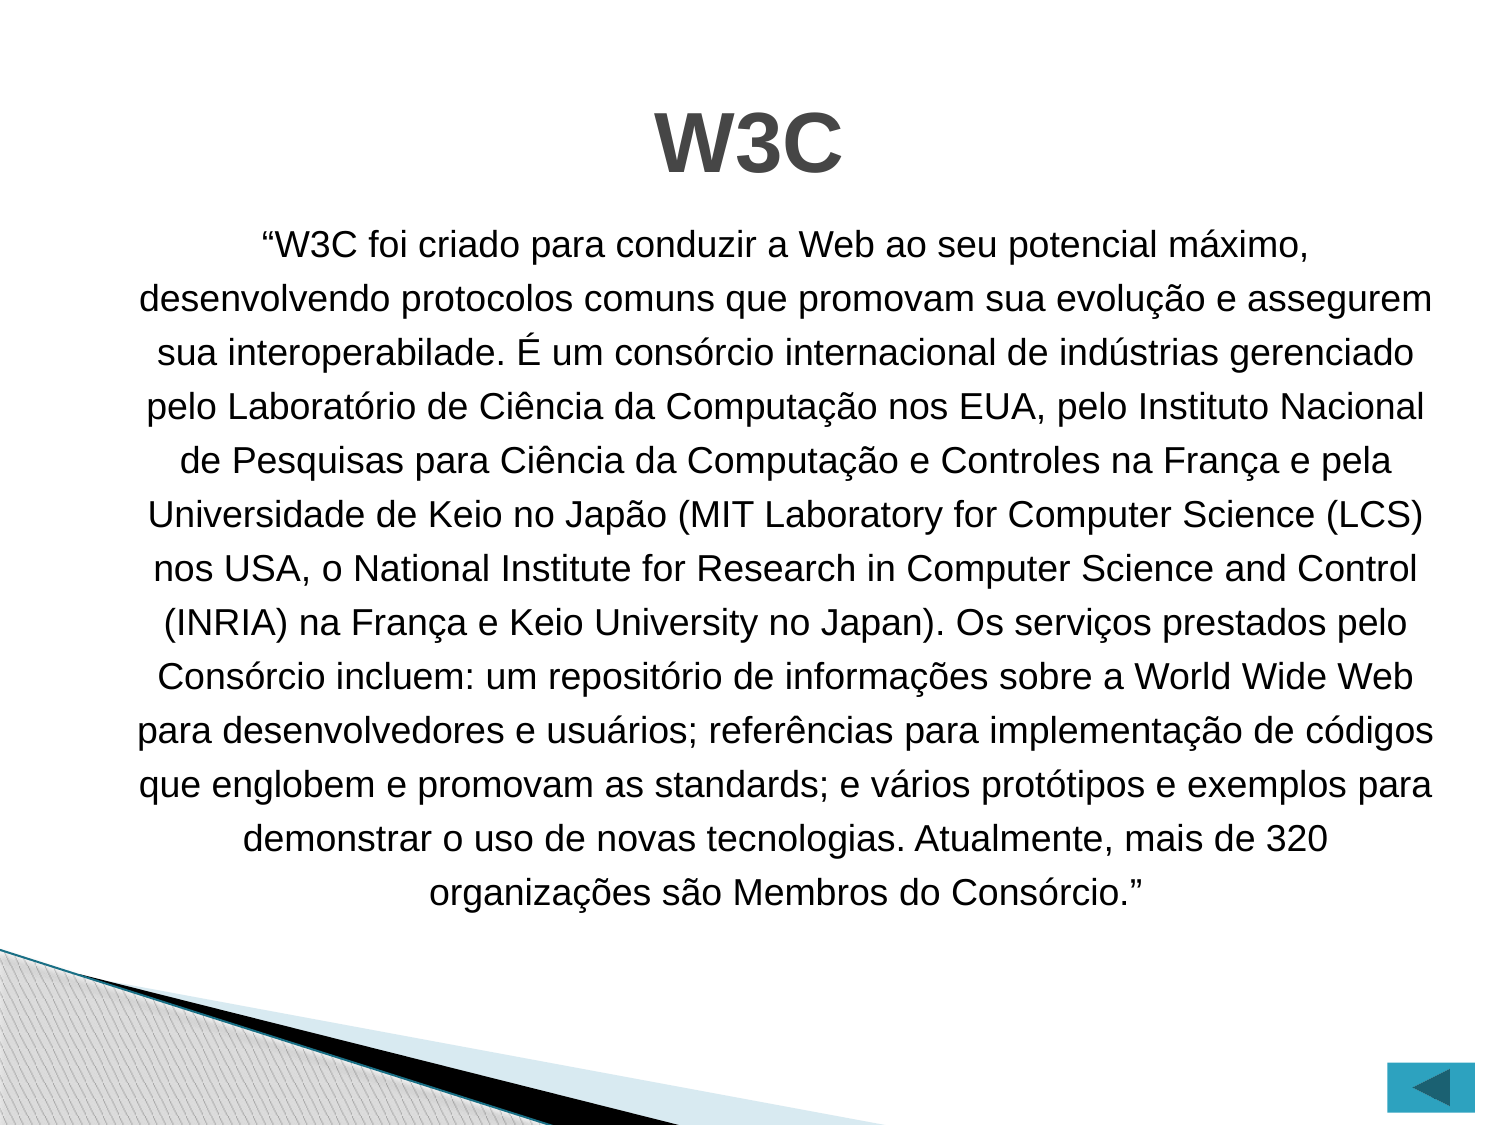

# W3C
	“W3C foi criado para conduzir a Web ao seu potencial máximo, desenvolvendo protocolos comuns que promovam sua evolução e assegurem sua interoperabilade. É um consórcio internacional de indústrias gerenciado pelo Laboratório de Ciência da Computação nos EUA, pelo Instituto Nacional de Pesquisas para Ciência da Computação e Controles na França e pela Universidade de Keio no Japão (MIT Laboratory for Computer Science (LCS) nos USA, o National Institute for Research in Computer Science and Control (INRIA) na França e Keio University no Japan). Os serviços prestados pelo Consórcio incluem: um repositório de informações sobre a World Wide Web para desenvolvedores e usuários; referências para implementação de códigos que englobem e promovam as standards; e vários protótipos e exemplos para demonstrar o uso de novas tecnologias. Atualmente, mais de 320 organizações são Membros do Consórcio.”
151